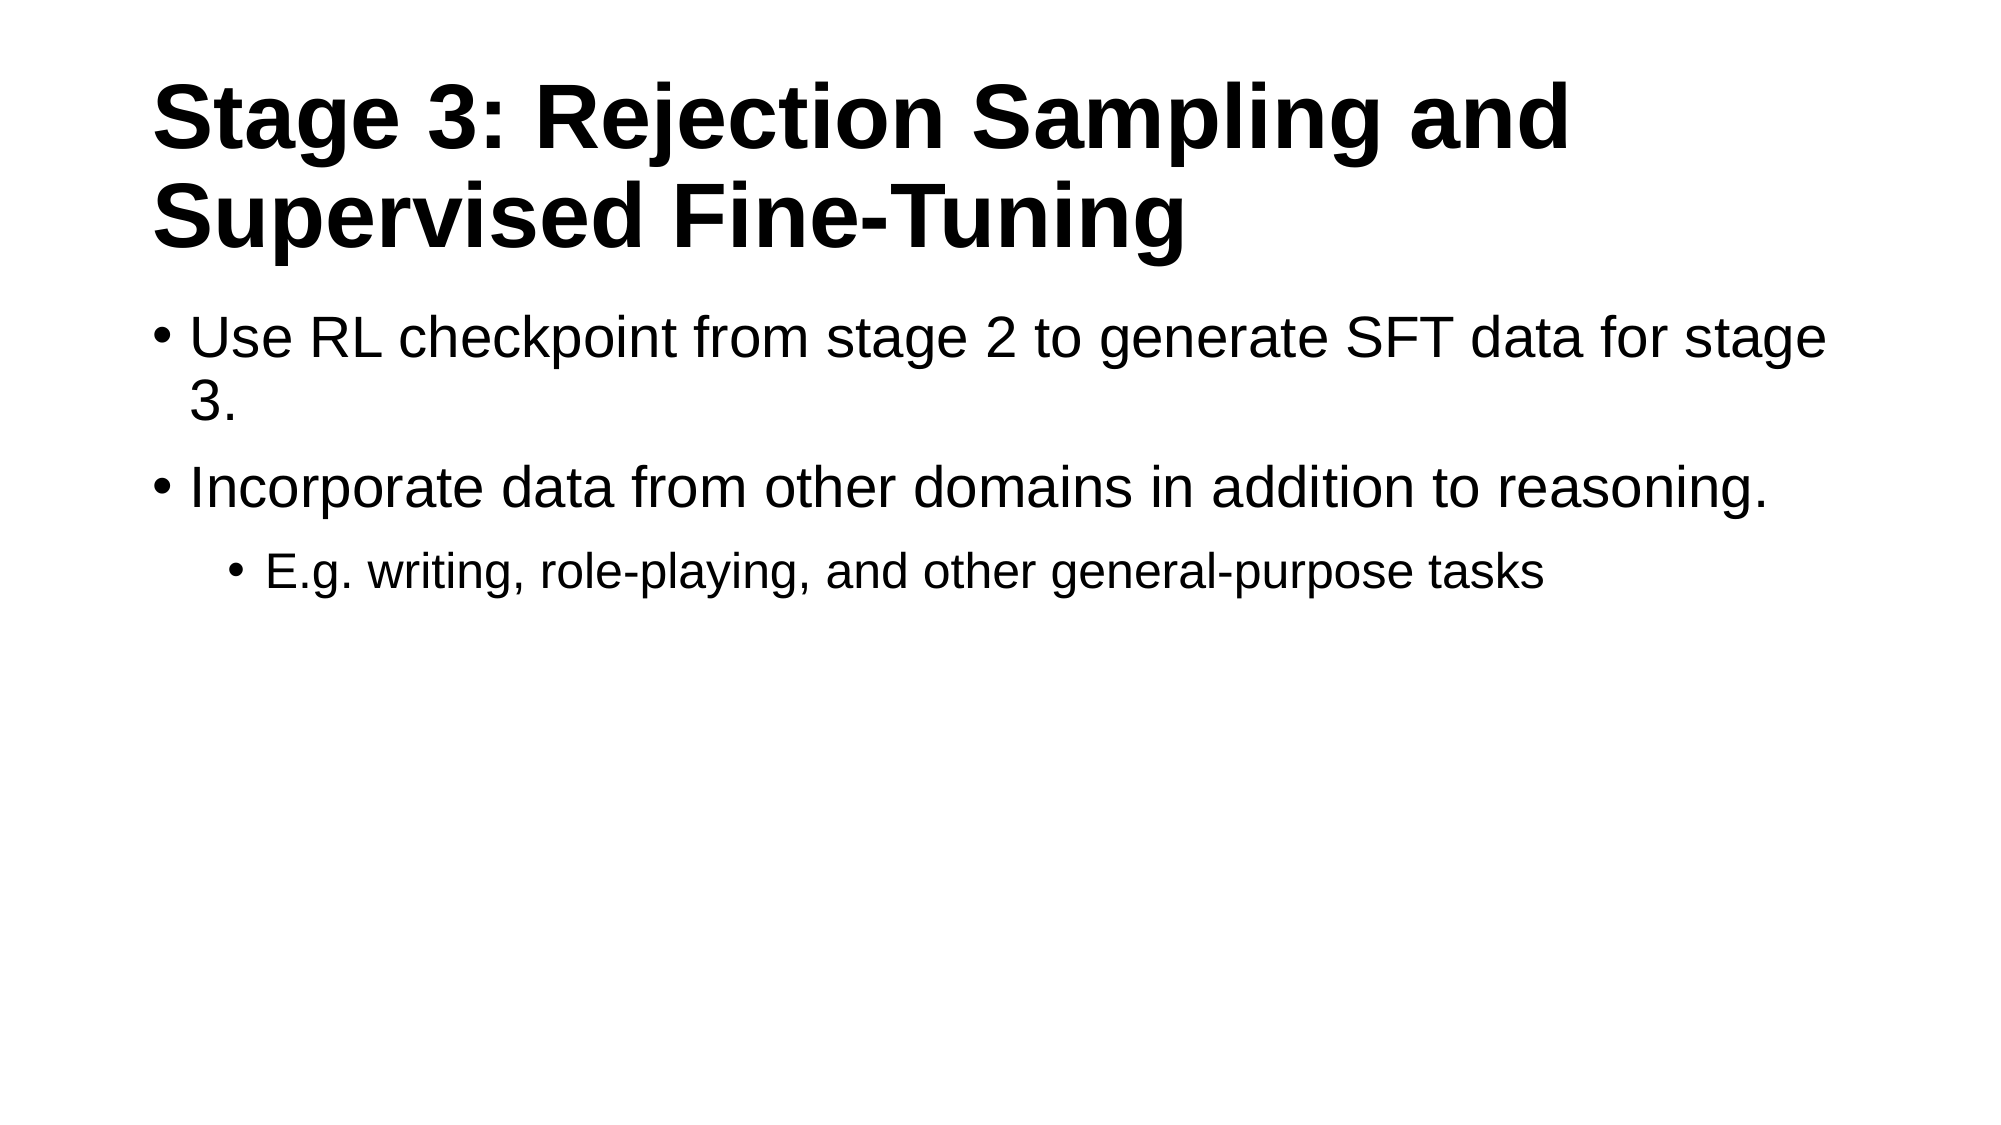

# Stage 3: Rejection Sampling and Supervised Fine-Tuning
Use RL checkpoint from stage 2 to generate SFT data for stage 3.
Incorporate data from other domains in addition to reasoning.
E.g. writing, role-playing, and other general-purpose tasks